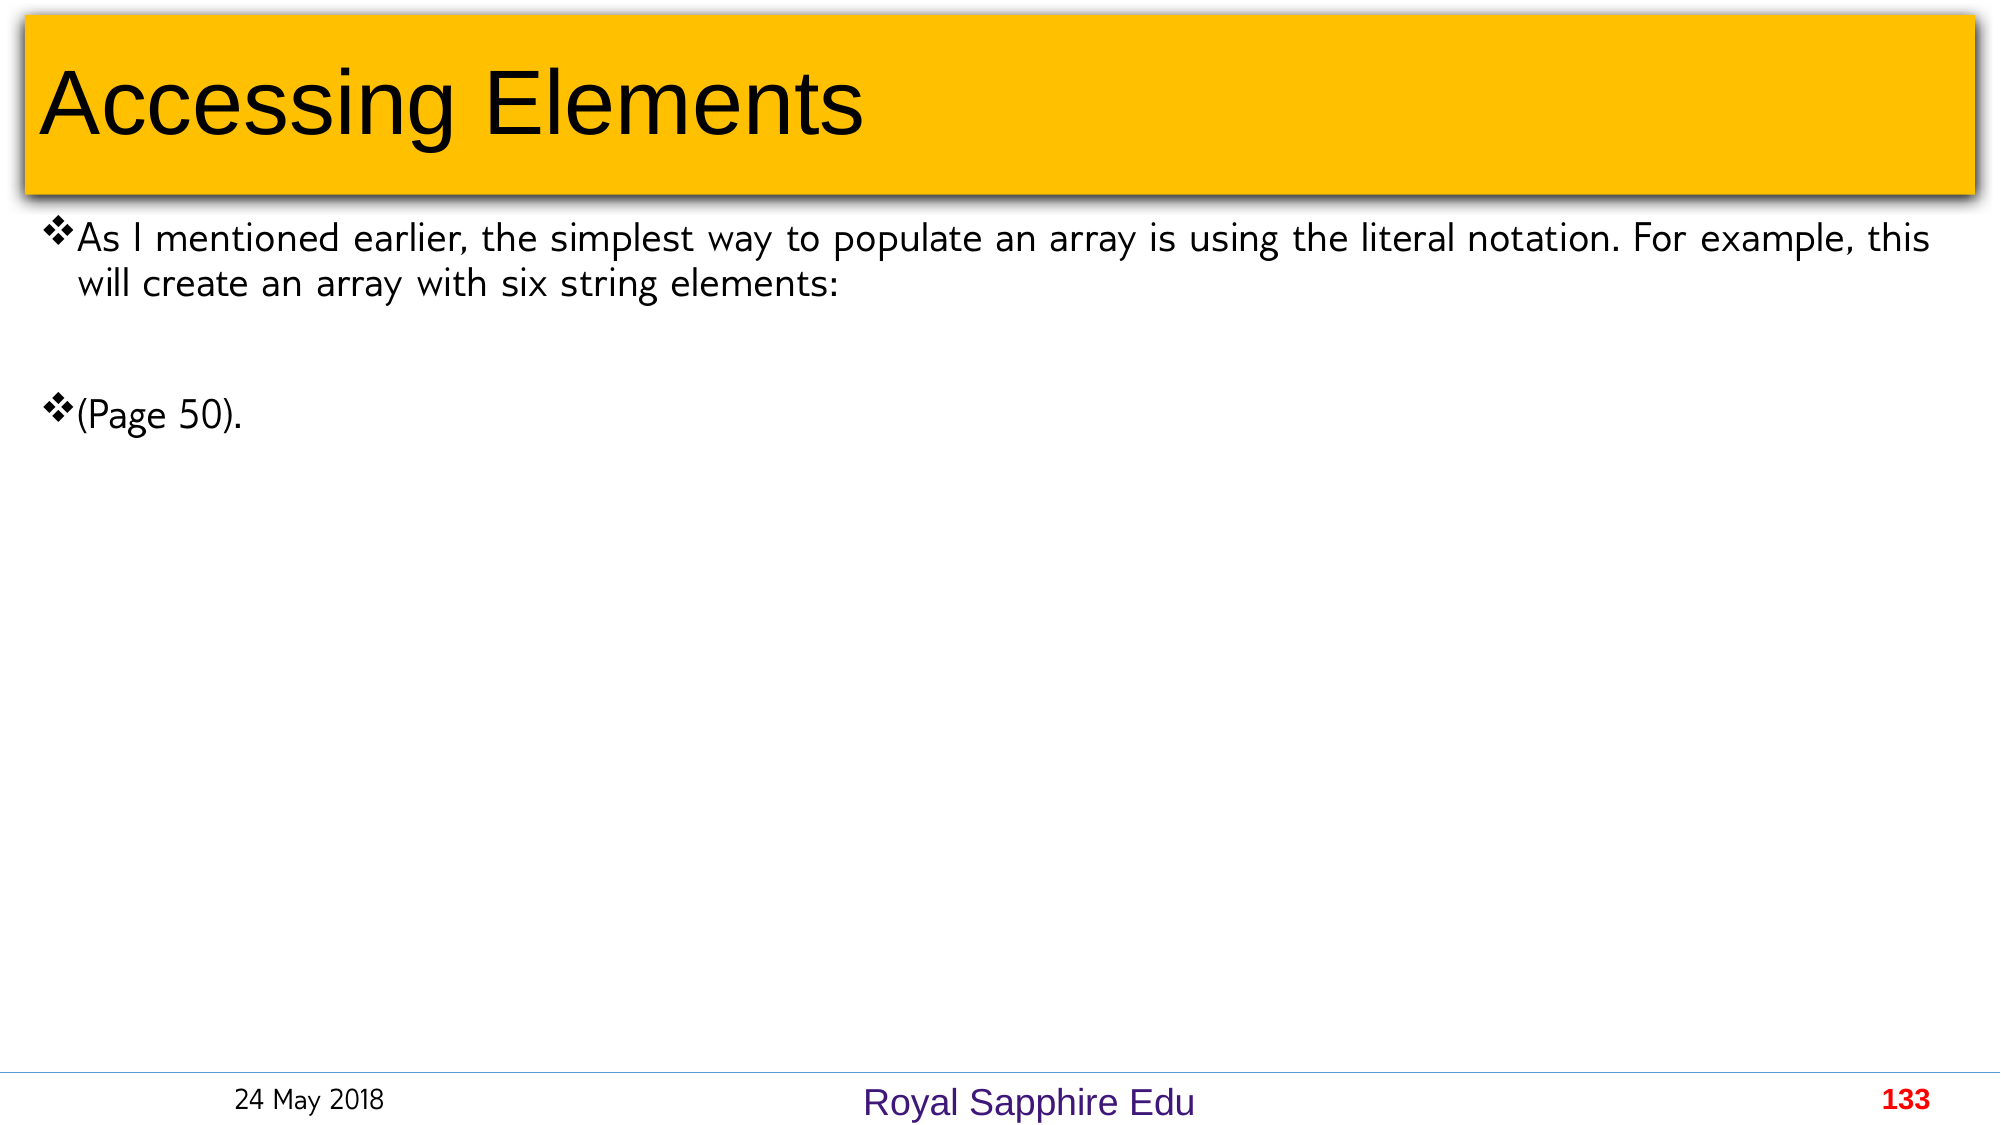

# Accessing Elements
As I mentioned earlier, the simplest way to populate an array is using the literal notation. For example, this will create an array with six string elements:

(Page 50).
24 May 2018
133